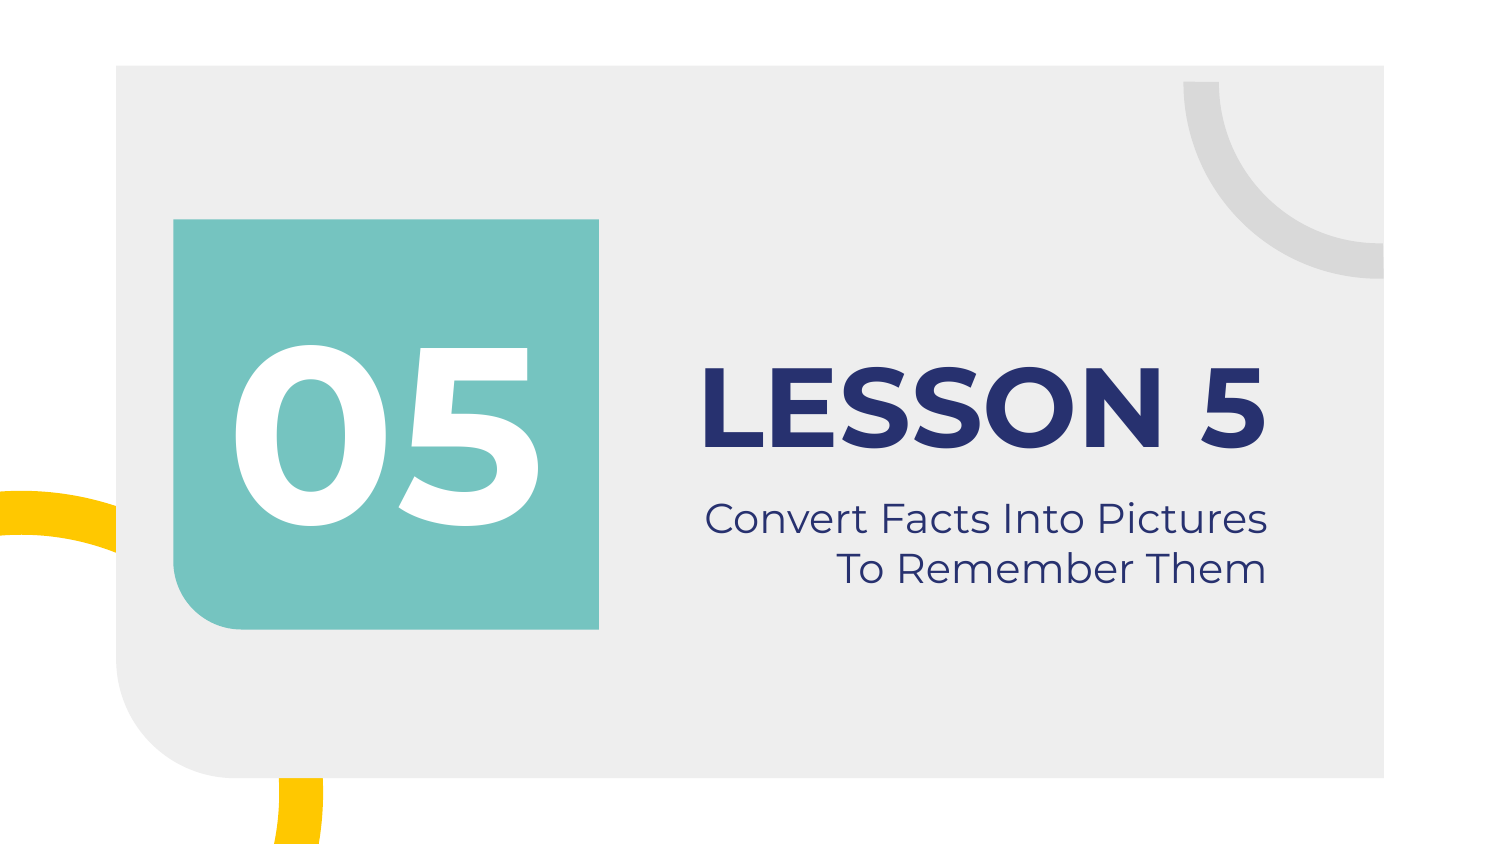

# LESSON 5
05
Convert Facts Into Pictures To Remember Them